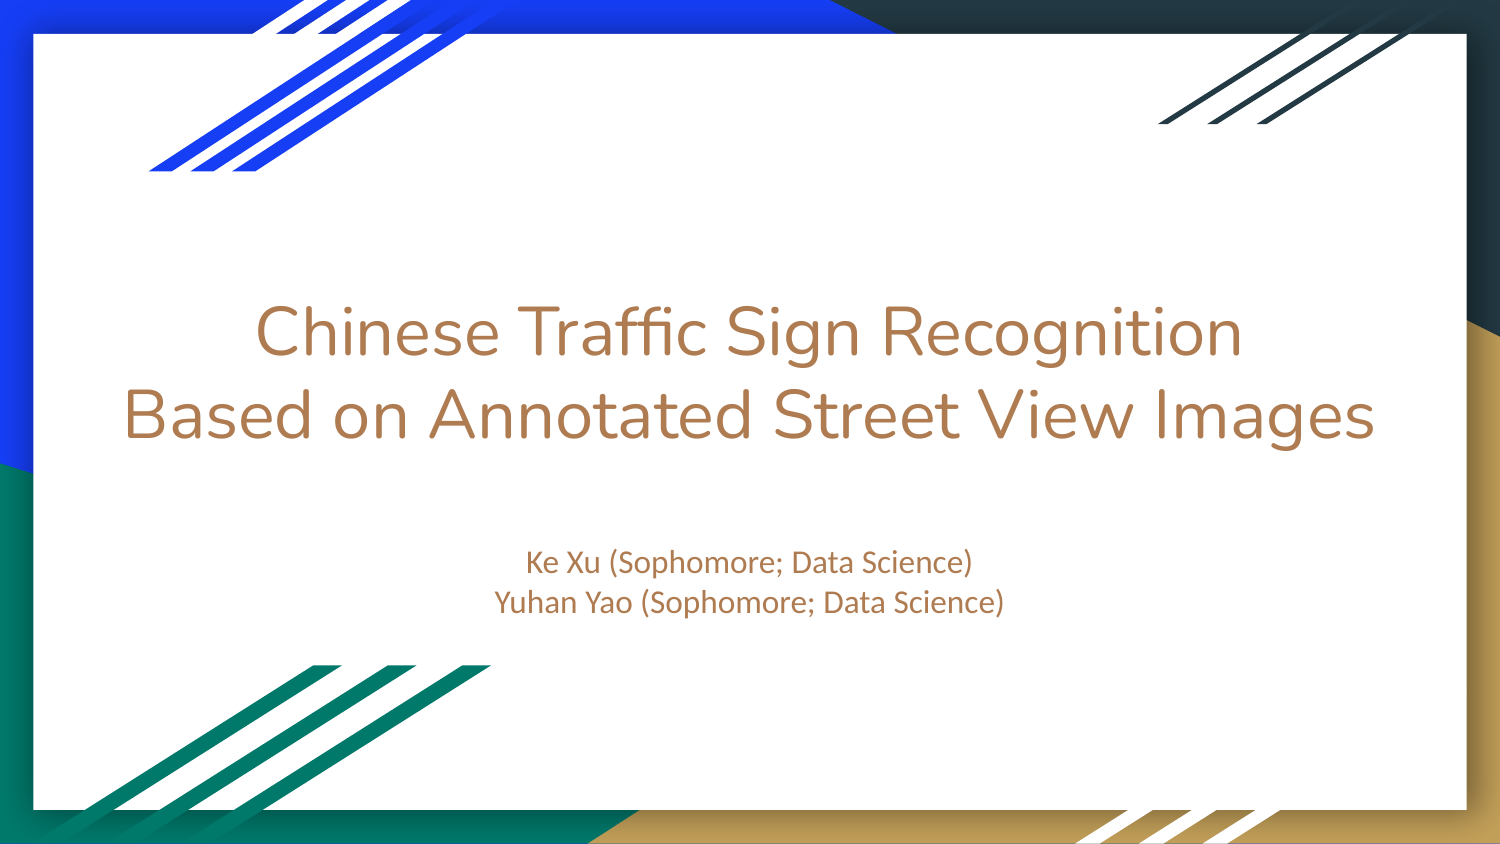

# Chinese Traffic Sign Recognition
Based on Annotated Street View Images
Ke Xu (Sophomore; Data Science)
Yuhan Yao (Sophomore; Data Science)